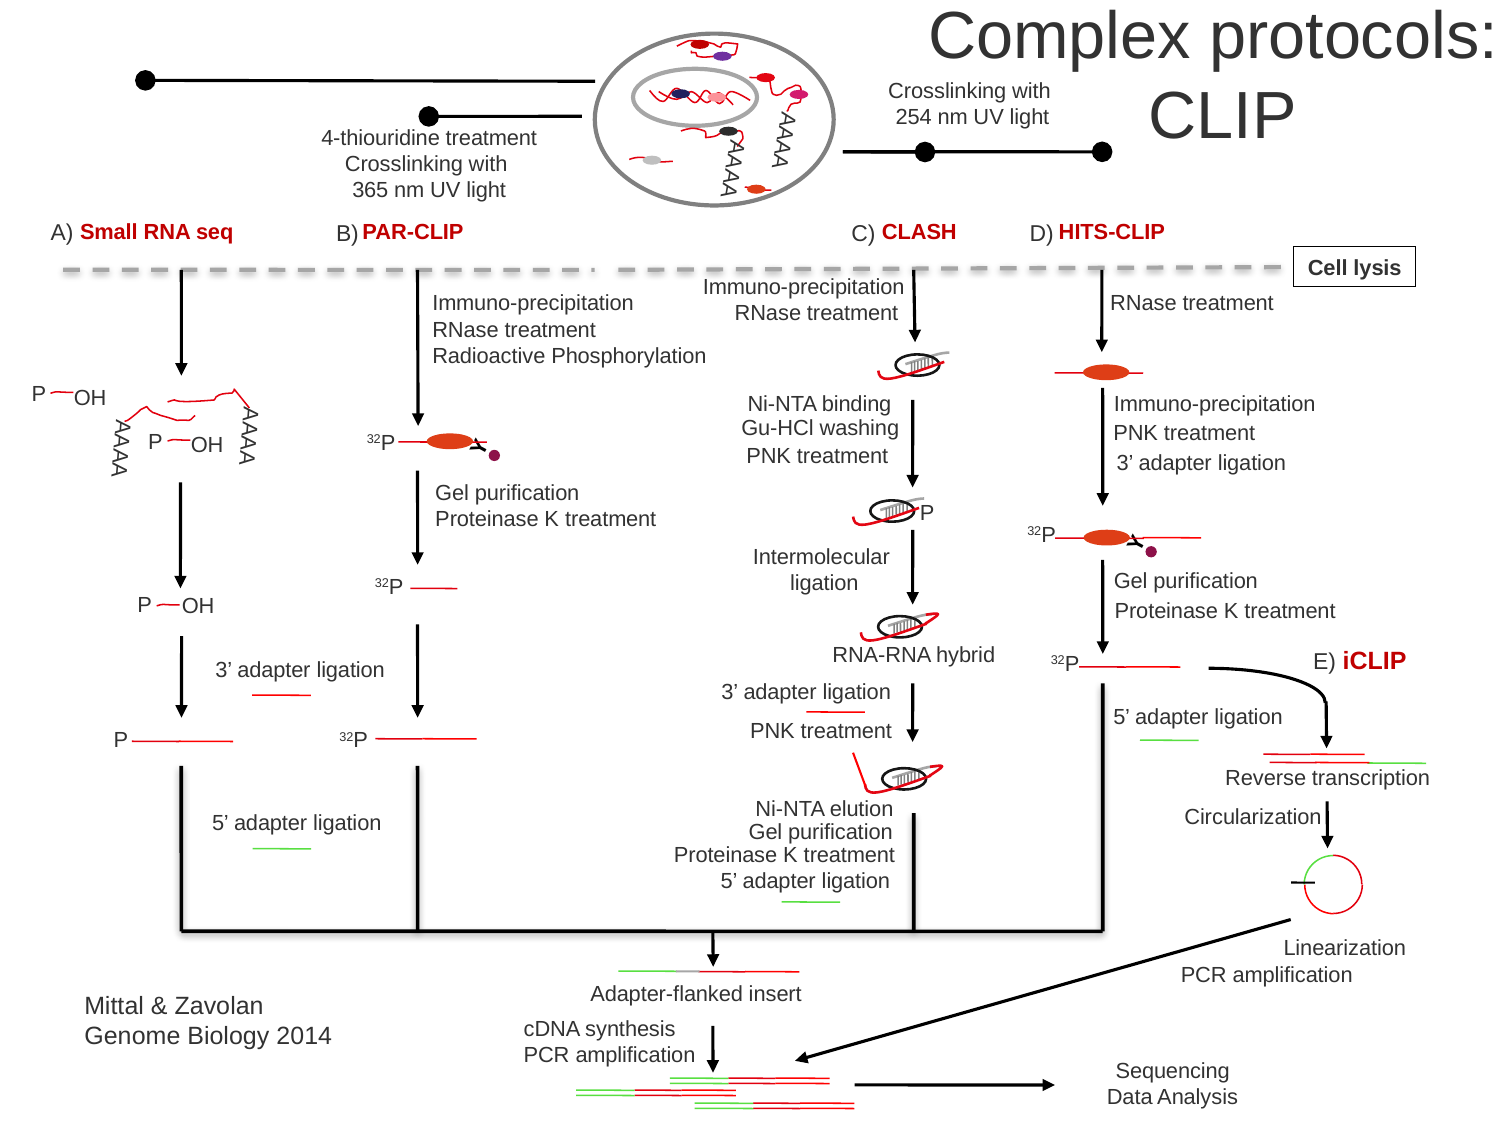

Complex protocols:
 CLIP

AAAA

AAAA

Crosslinking with
254 nm UV light

4-thiouridine treatment
Crosslinking with
365 nm UV light

A)
Small RNA seq
B)
PAR-CLIP
C)
CLASH
D)
HITS-CLIP
Cell lysis
Immuno-precipitation

Immuno-precipitation
RNase treatment
Radioactive Phosphorylation
RNase treatment
RNase treatment

P
OH

Ni-NTA binding
Immuno-precipitation

AAAA

AAAA
Gu-HCl washing
PNK treatment
32P

Y
P
OH

PNK treatment
3’ adapter ligation

Gel purification
Proteinase K treatment

P

32P

Y

Intermolecular
 ligation
Gel purification

32P

P
OH

Proteinase K treatment

RNA-RNA hybrid
iCLIP
E)
32P

3’ adapter ligation

3’ adapter ligation

5’ adapter ligation
PNK treatment

P

32P

Reverse transcription

Ni-NTA elution
Circularization
5’ adapter ligation

Gel purification

Proteinase K treatment

5’ adapter ligation

Linearization

PCR amplification

Adapter-flanked insert
cDNA synthesis
PCR amplification

Sequencing
Data Analysis

Mittal & Zavolan
Genome Biology 2014